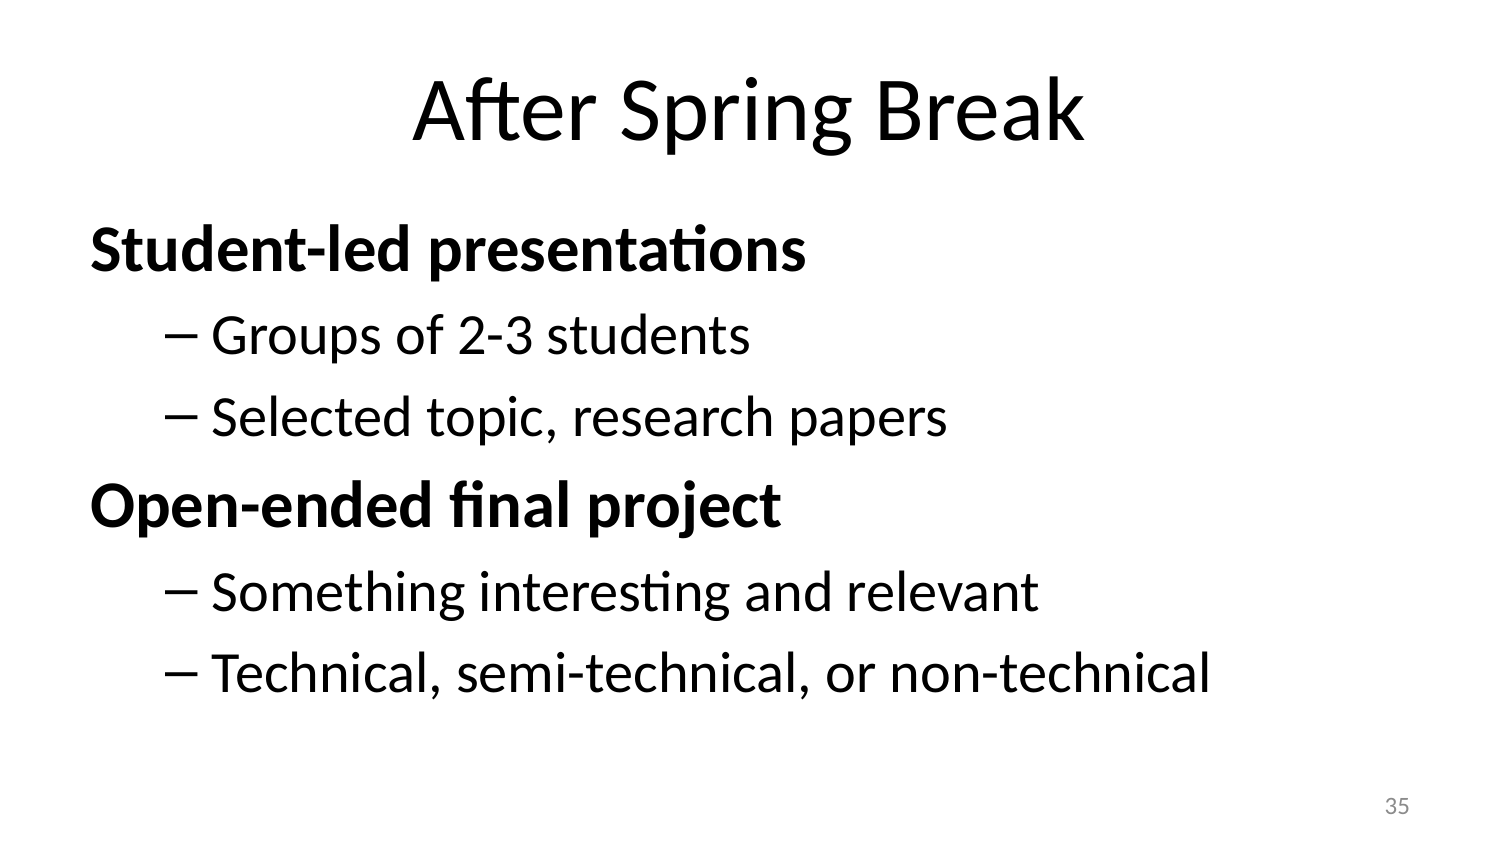

# After Spring Break
Student-led presentations
Groups of 2-3 students
Selected topic, research papers
Open-ended final project
Something interesting and relevant
Technical, semi-technical, or non-technical
35